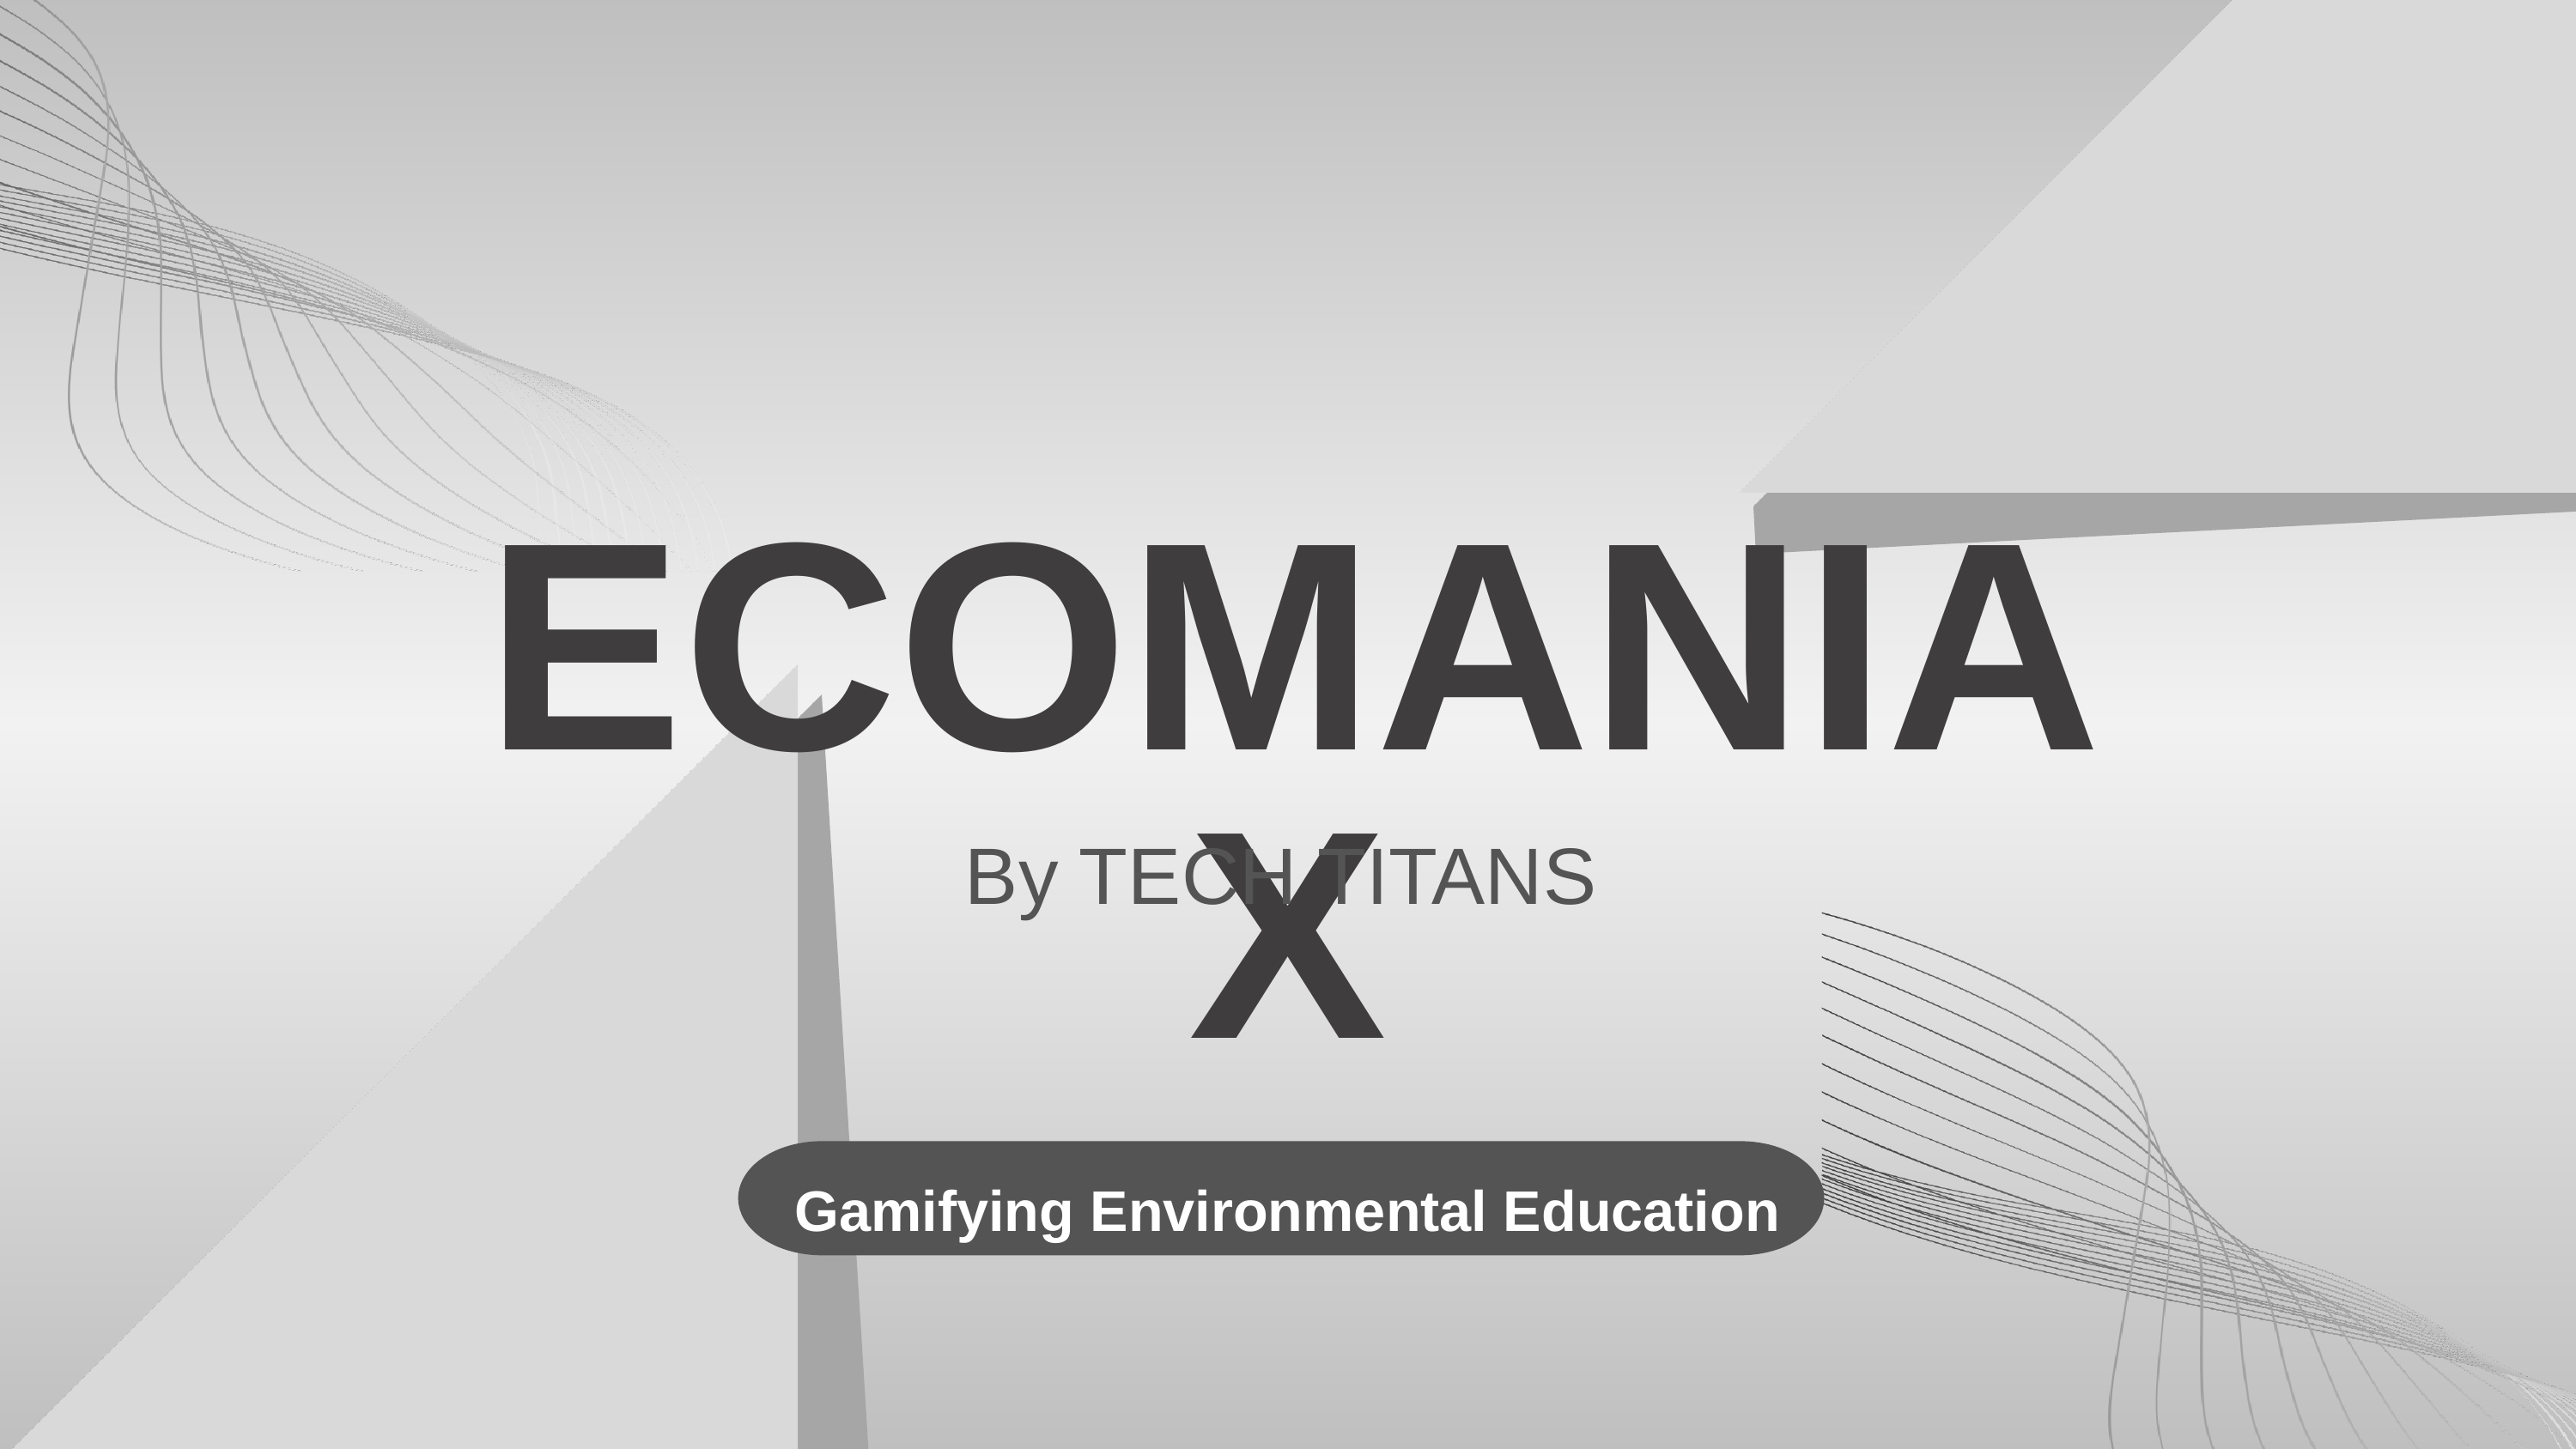

ECOMANIA X

By TECH TITANS

Gamifying Environmental Education